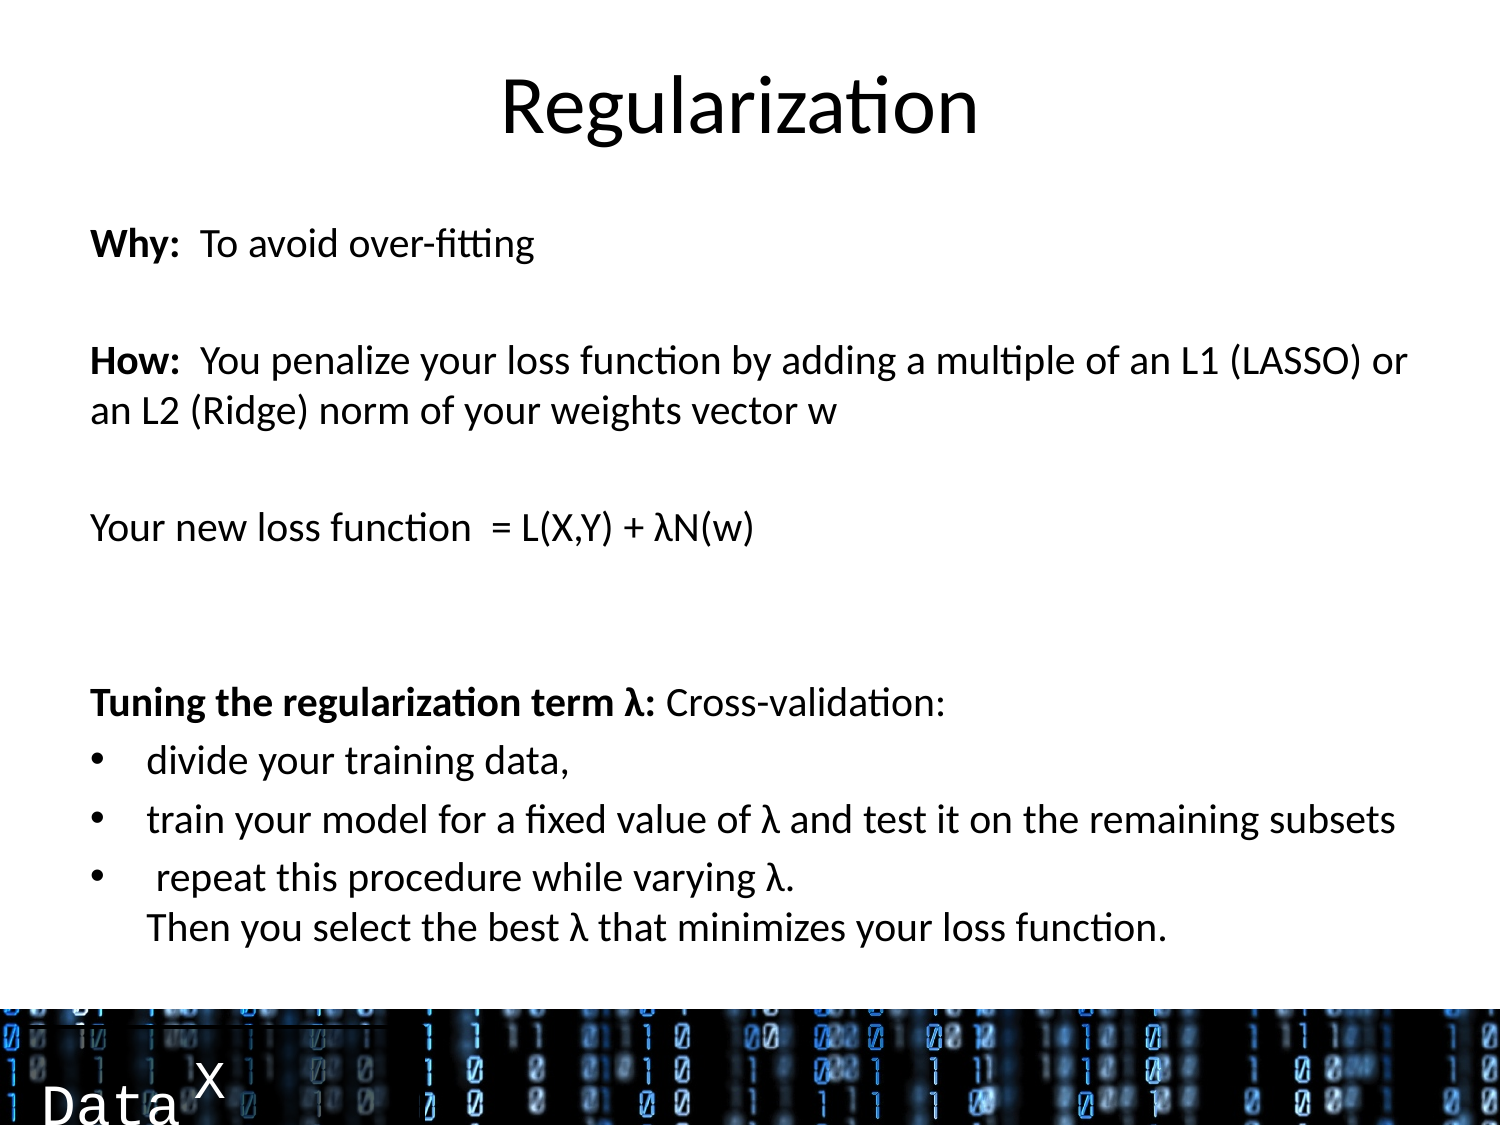

# Regularization
Why:  To avoid over-fitting

How:  You penalize your loss function by adding a multiple of an L1 (LASSO) or an L2 (Ridge) norm of your weights vector w

Your new loss function  = L(X,Y) + λN(w)

Tuning the regularization term λ: Cross-validation:
divide your training data,
train your model for a fixed value of λ and test it on the remaining subsets
 repeat this procedure while varying λ.
Then you select the best λ that minimizes your loss function.